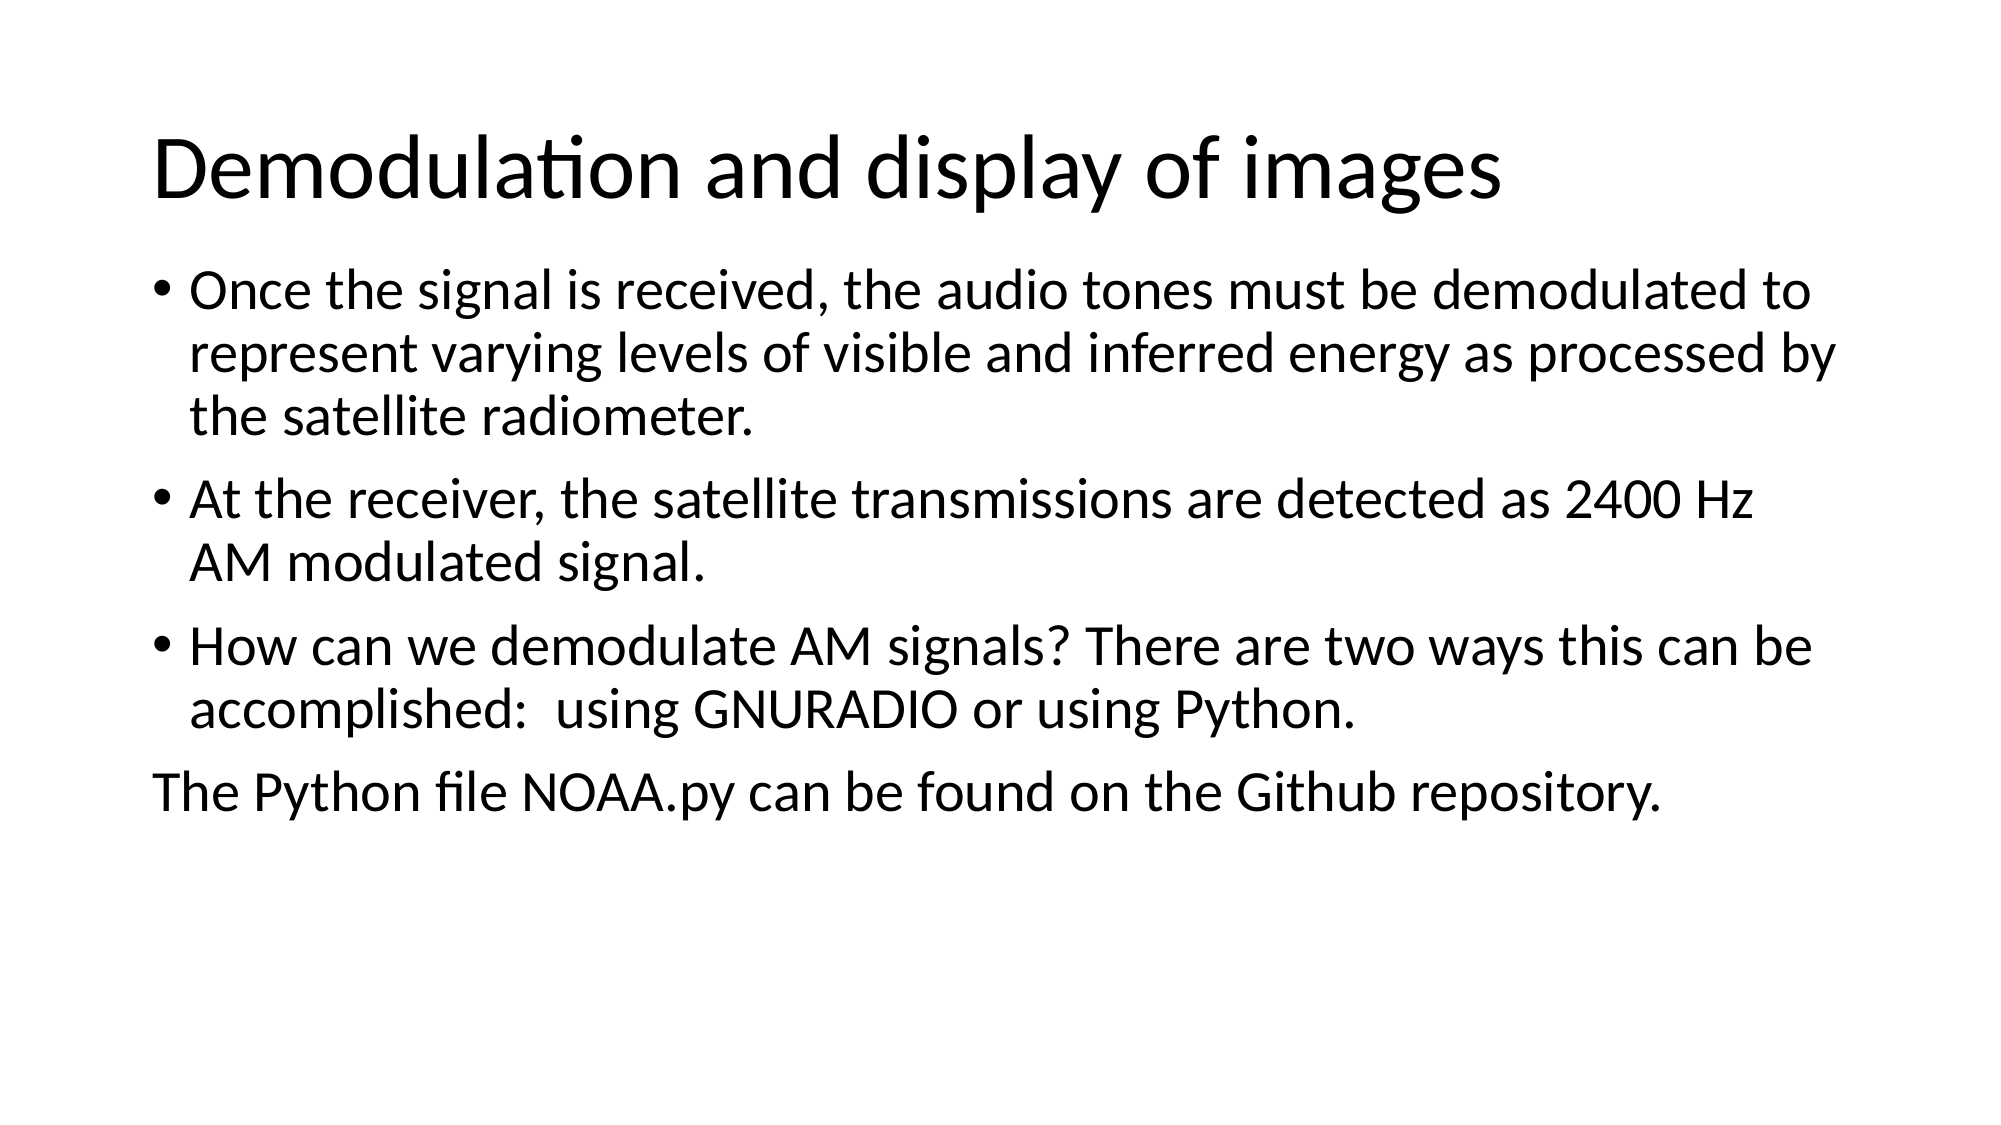

# Demodulation and display of images
Once the signal is received, the audio tones must be demodulated to represent varying levels of visible and inferred energy as processed by the satellite radiometer.
At the receiver, the satellite transmissions are detected as 2400 Hz AM modulated signal.
How can we demodulate AM signals? There are two ways this can be accomplished:  using GNURADIO or using Python.
The Python file NOAA.py can be found on the Github repository.